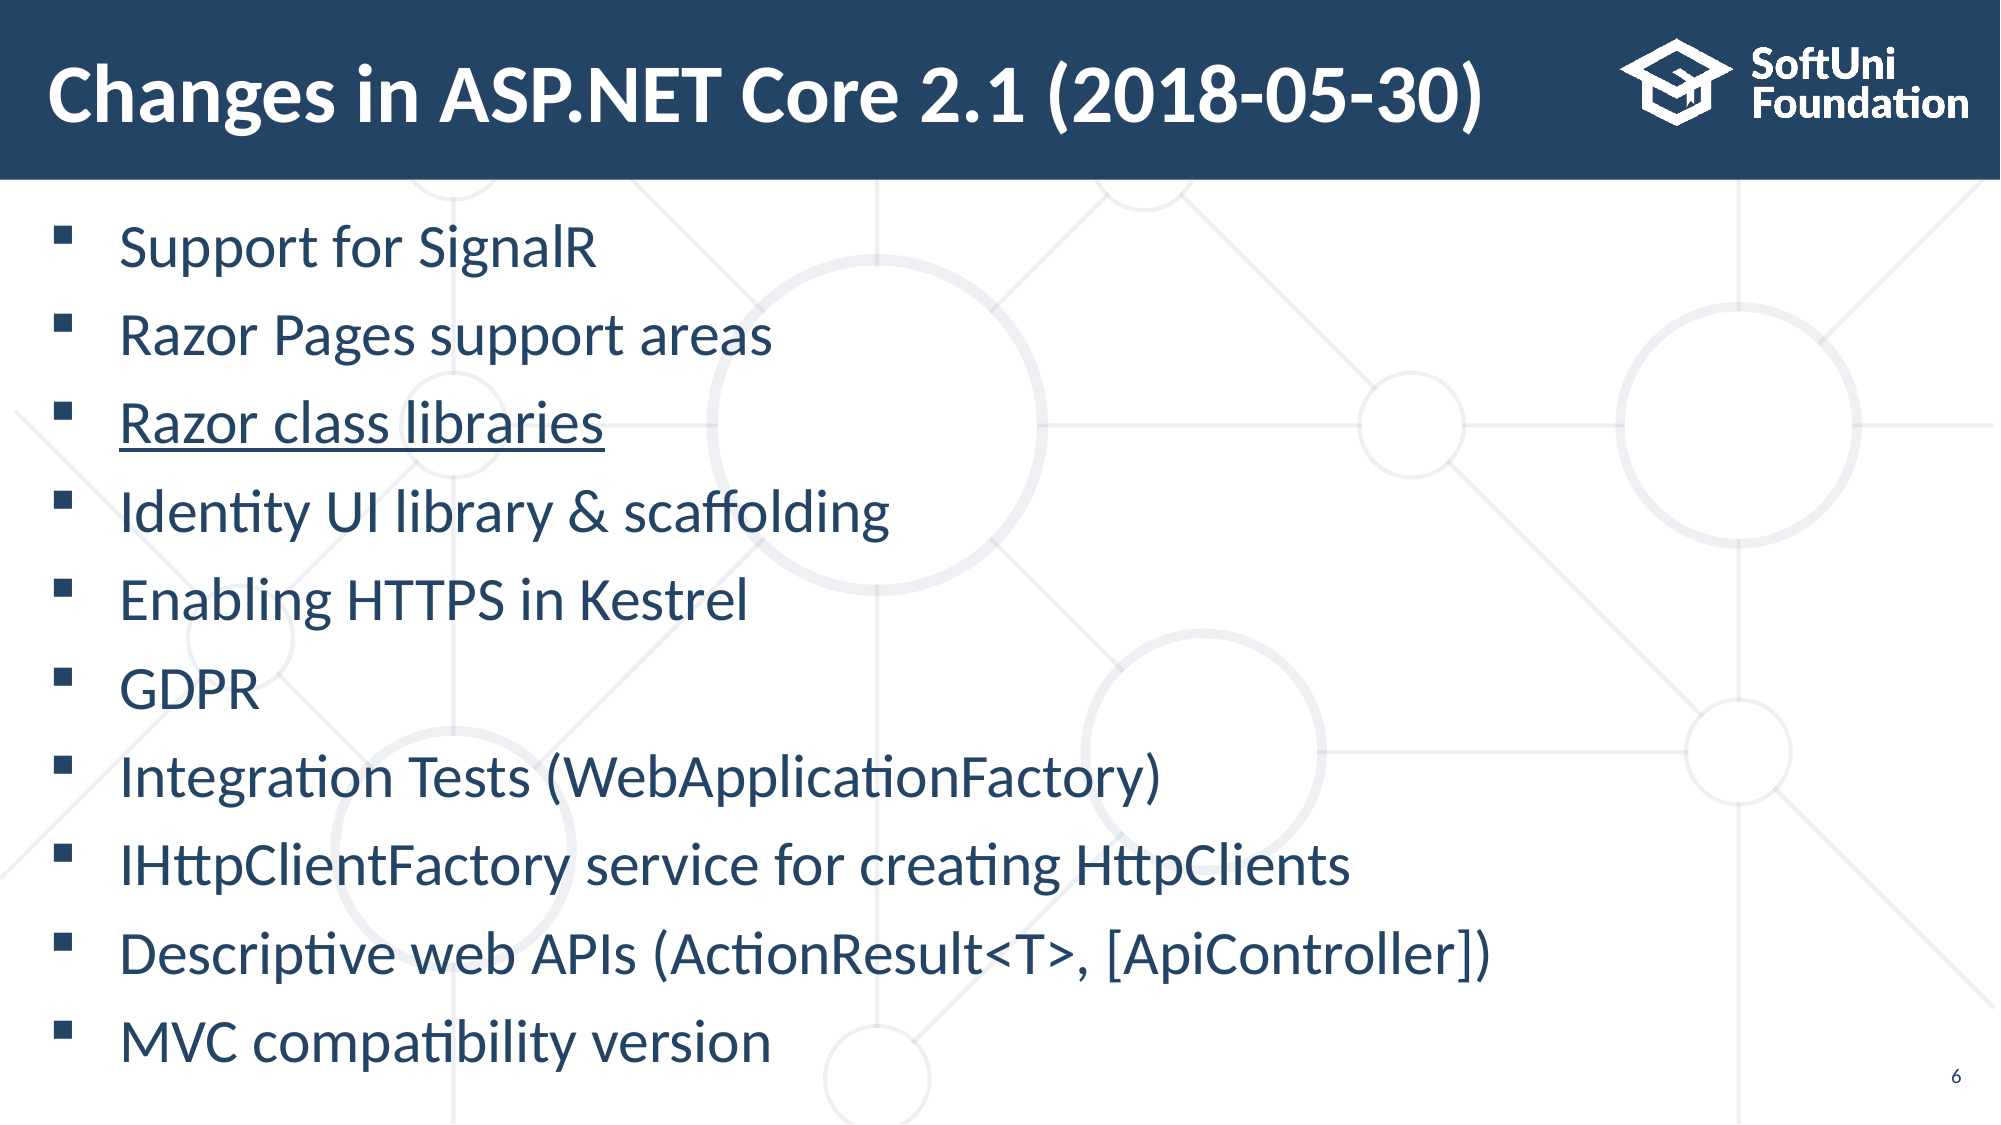

# Changes in ASP.NET Core 2.1 (2018-05-30)
Support for SignalR
Razor Pages support areas
Razor class libraries
Identity UI library & scaffolding
Enabling HTTPS in Kestrel
GDPR
Integration Tests (WebApplicationFactory)
IHttpClientFactory service for creating HttpClients
Descriptive web APIs (ActionResult<T>, [ApiController])
MVC compatibility version
6